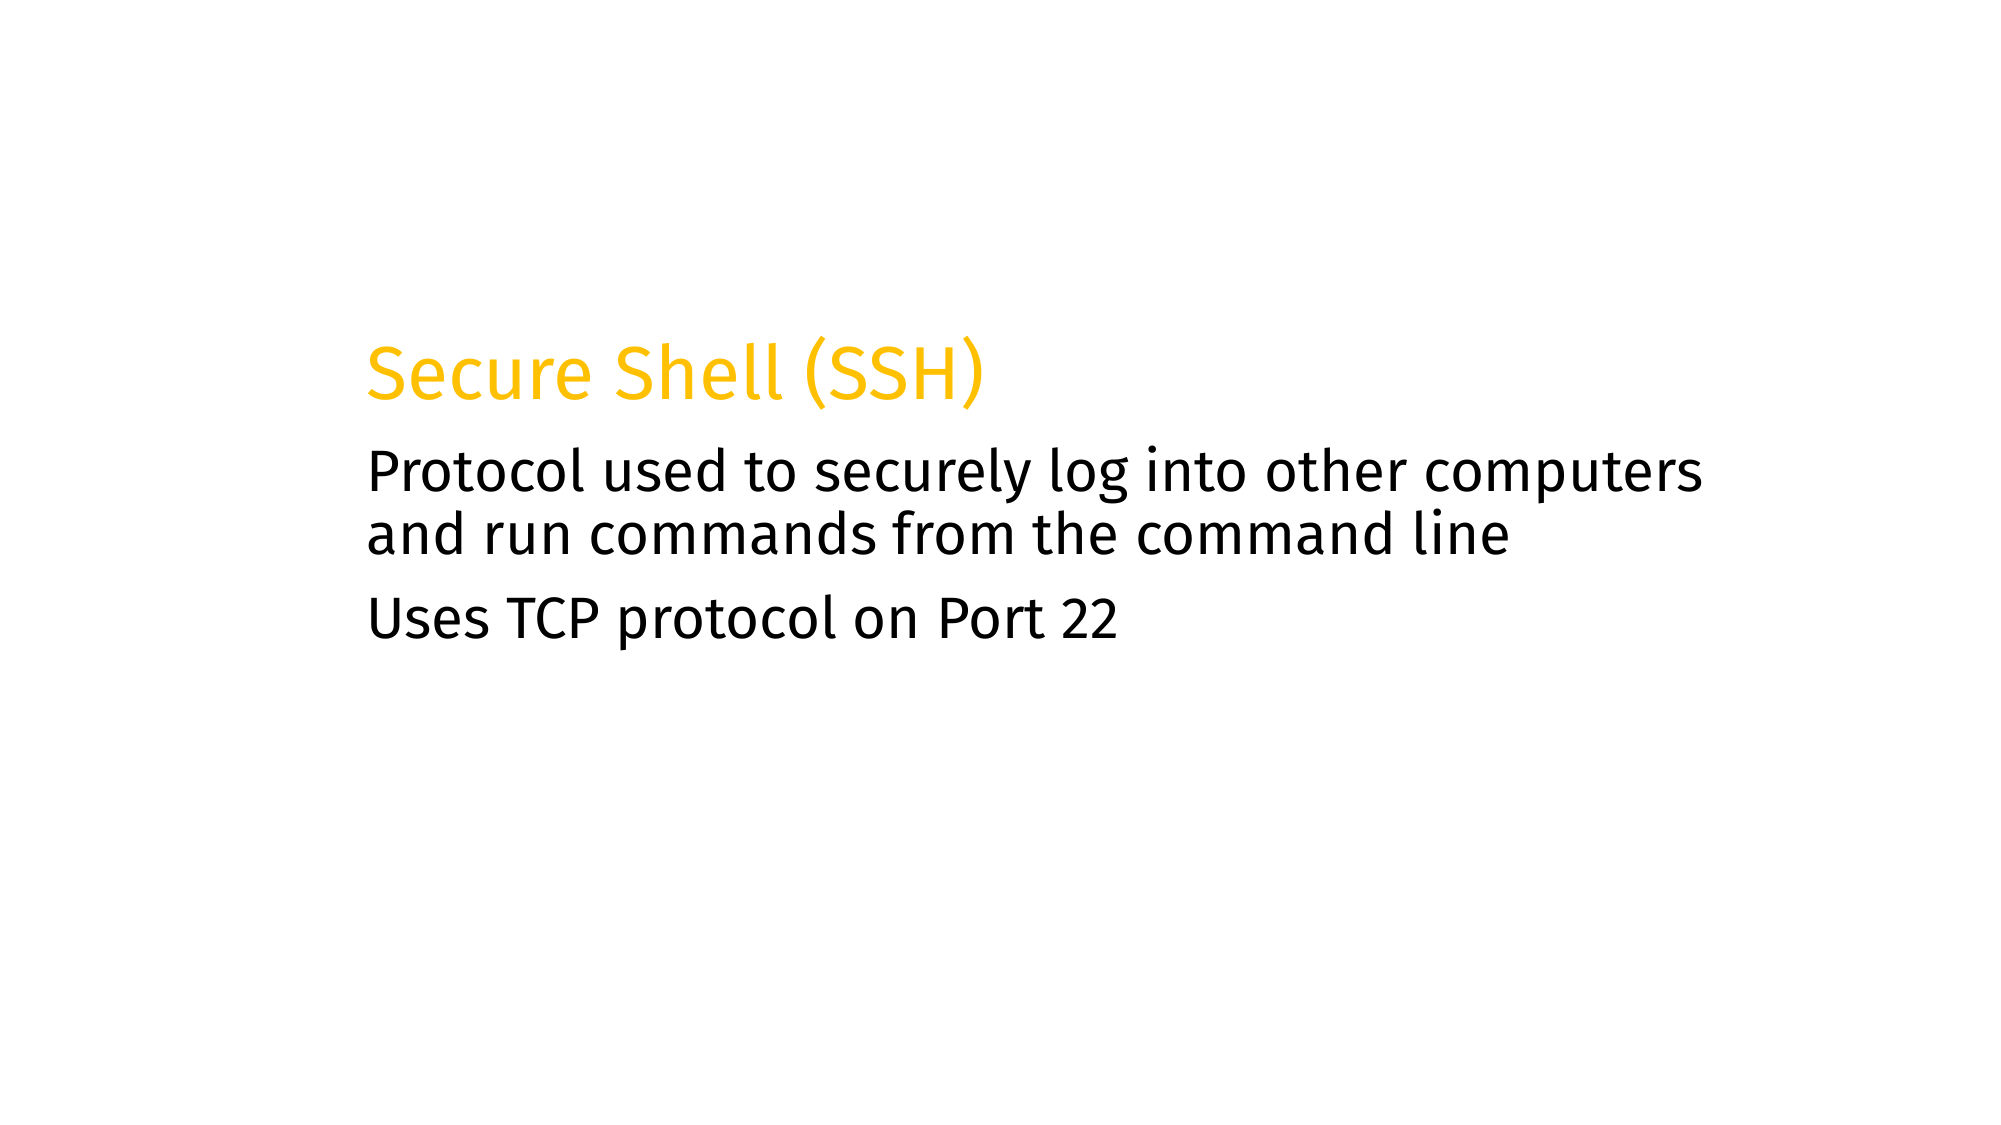

Secure Shell (SSH)
Protocol used to securely log into other computers and run commands from the command line
Uses TCP protocol on Port 22